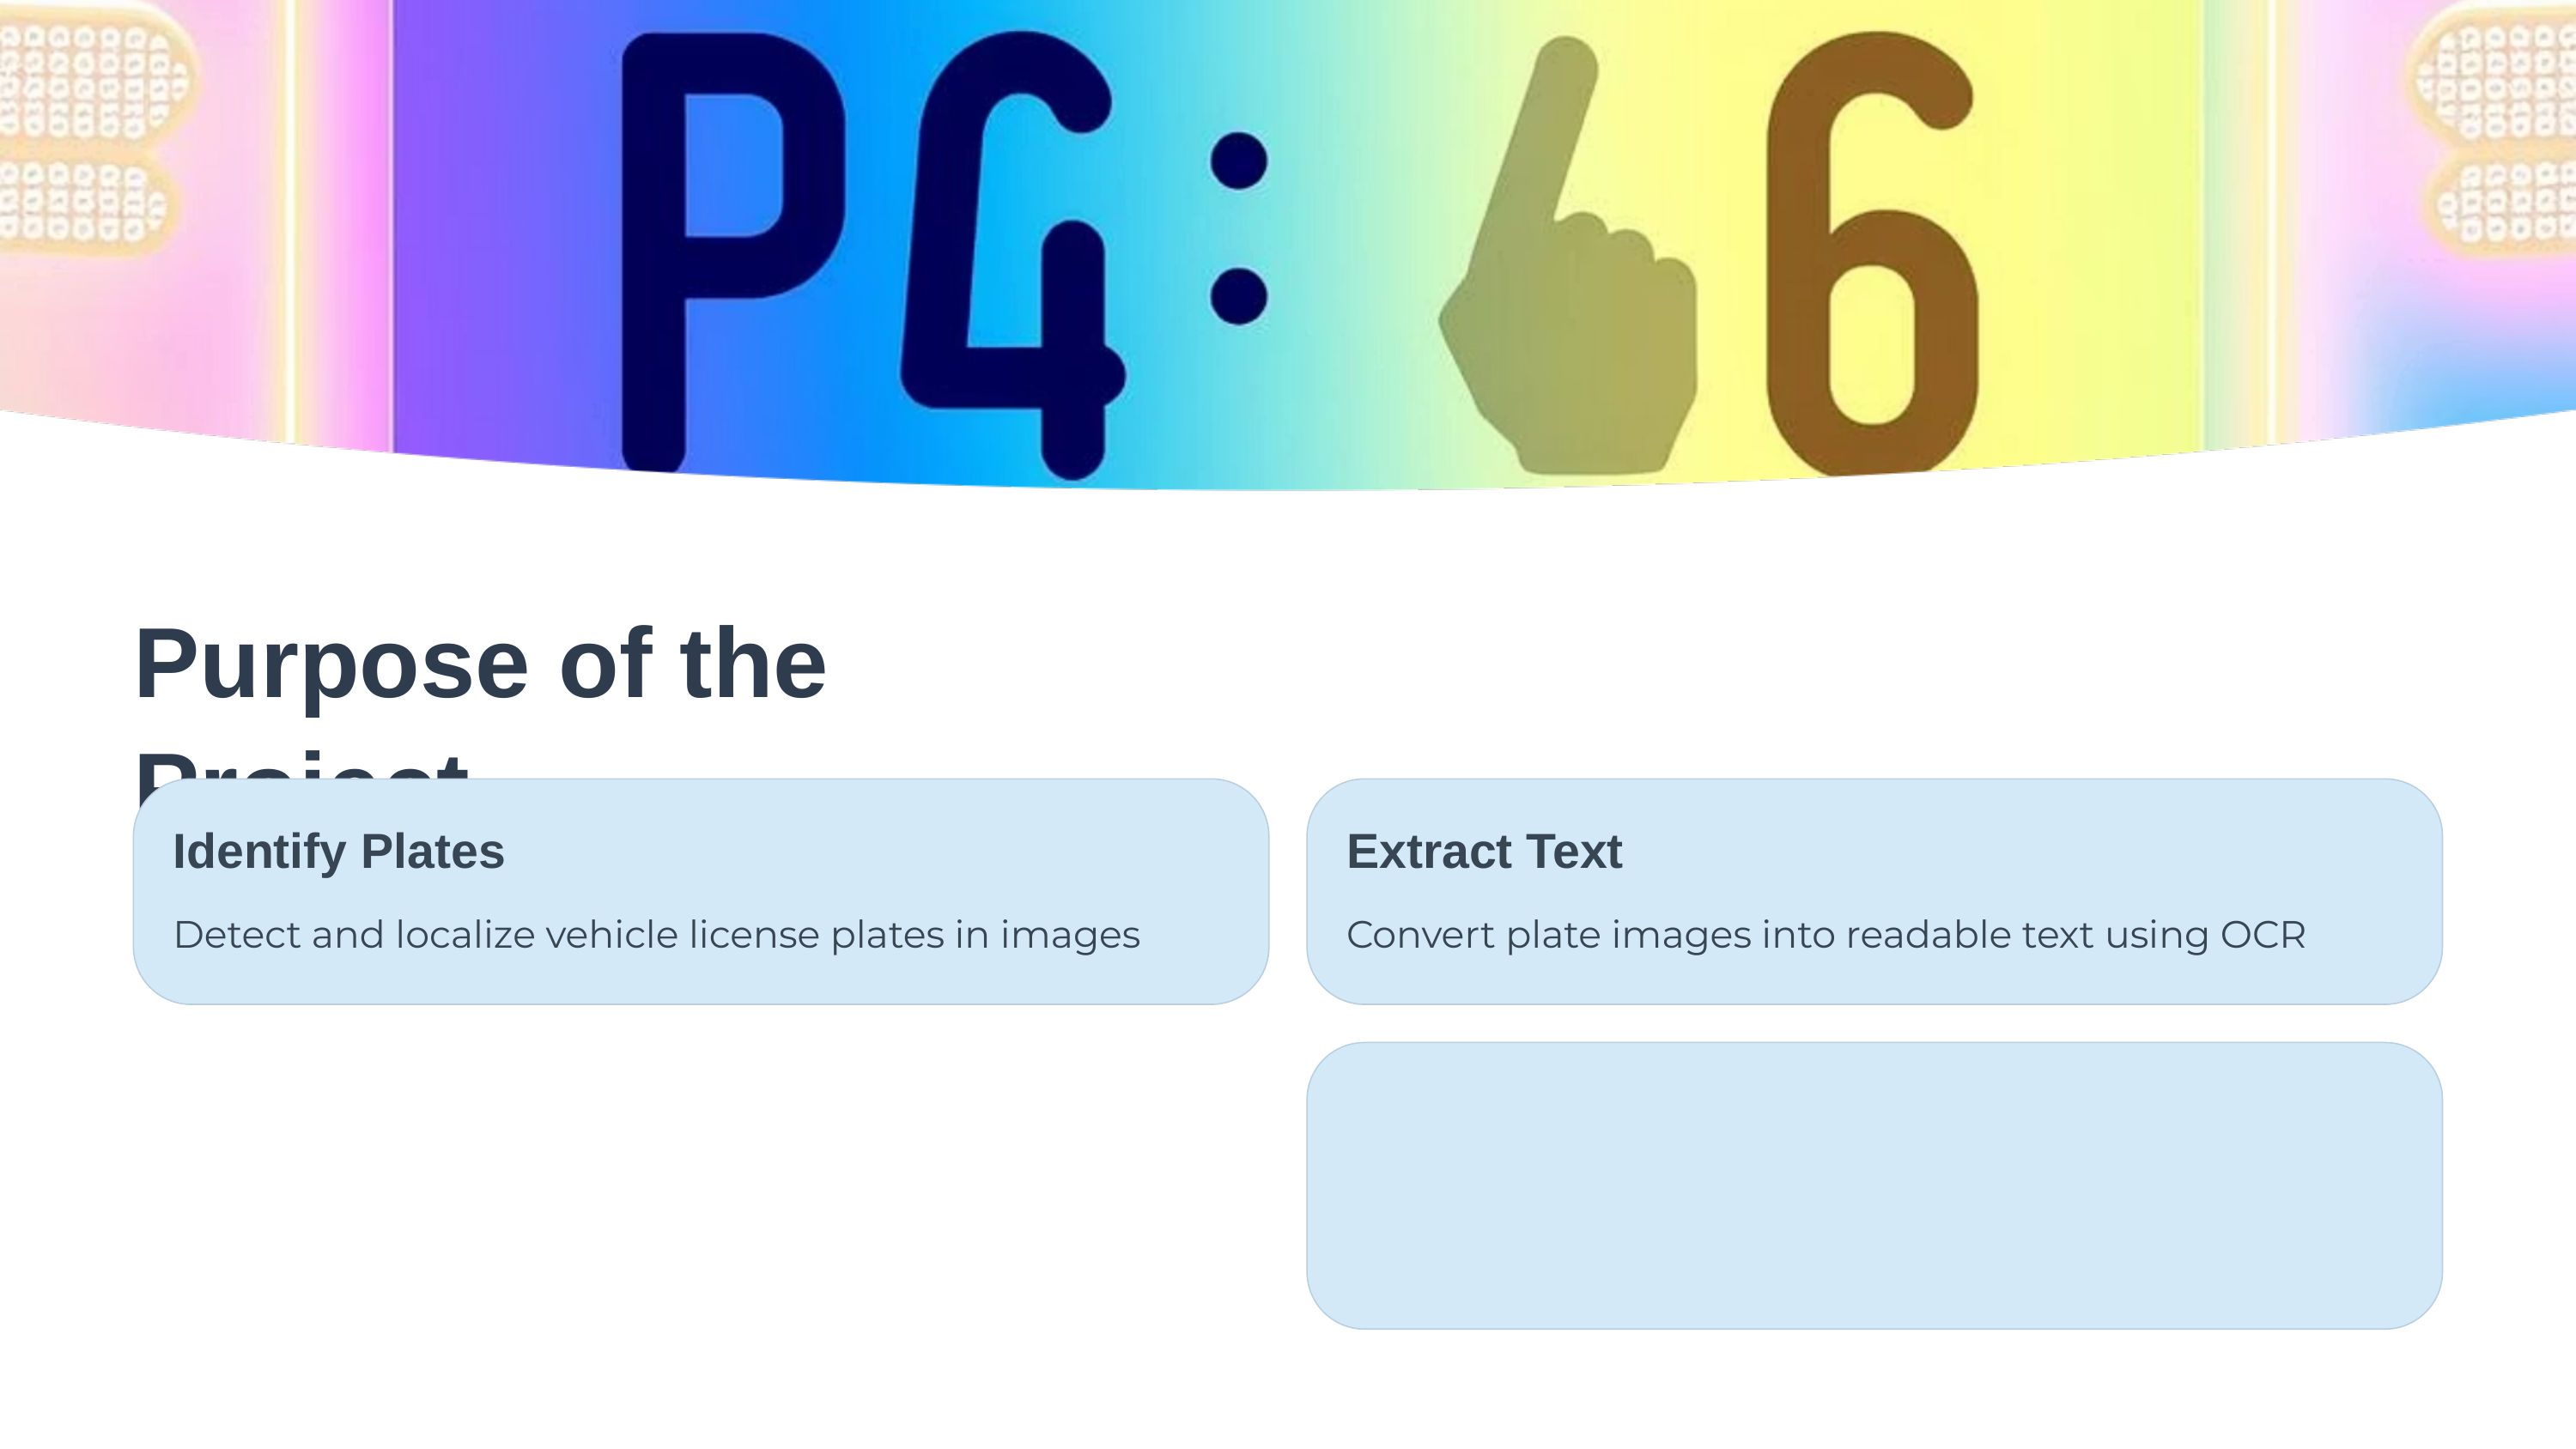

Purpose of the Project

Identify Plates

Extract Text

Detect and localize vehicle license plates in images

Convert plate images into readable text using OCR